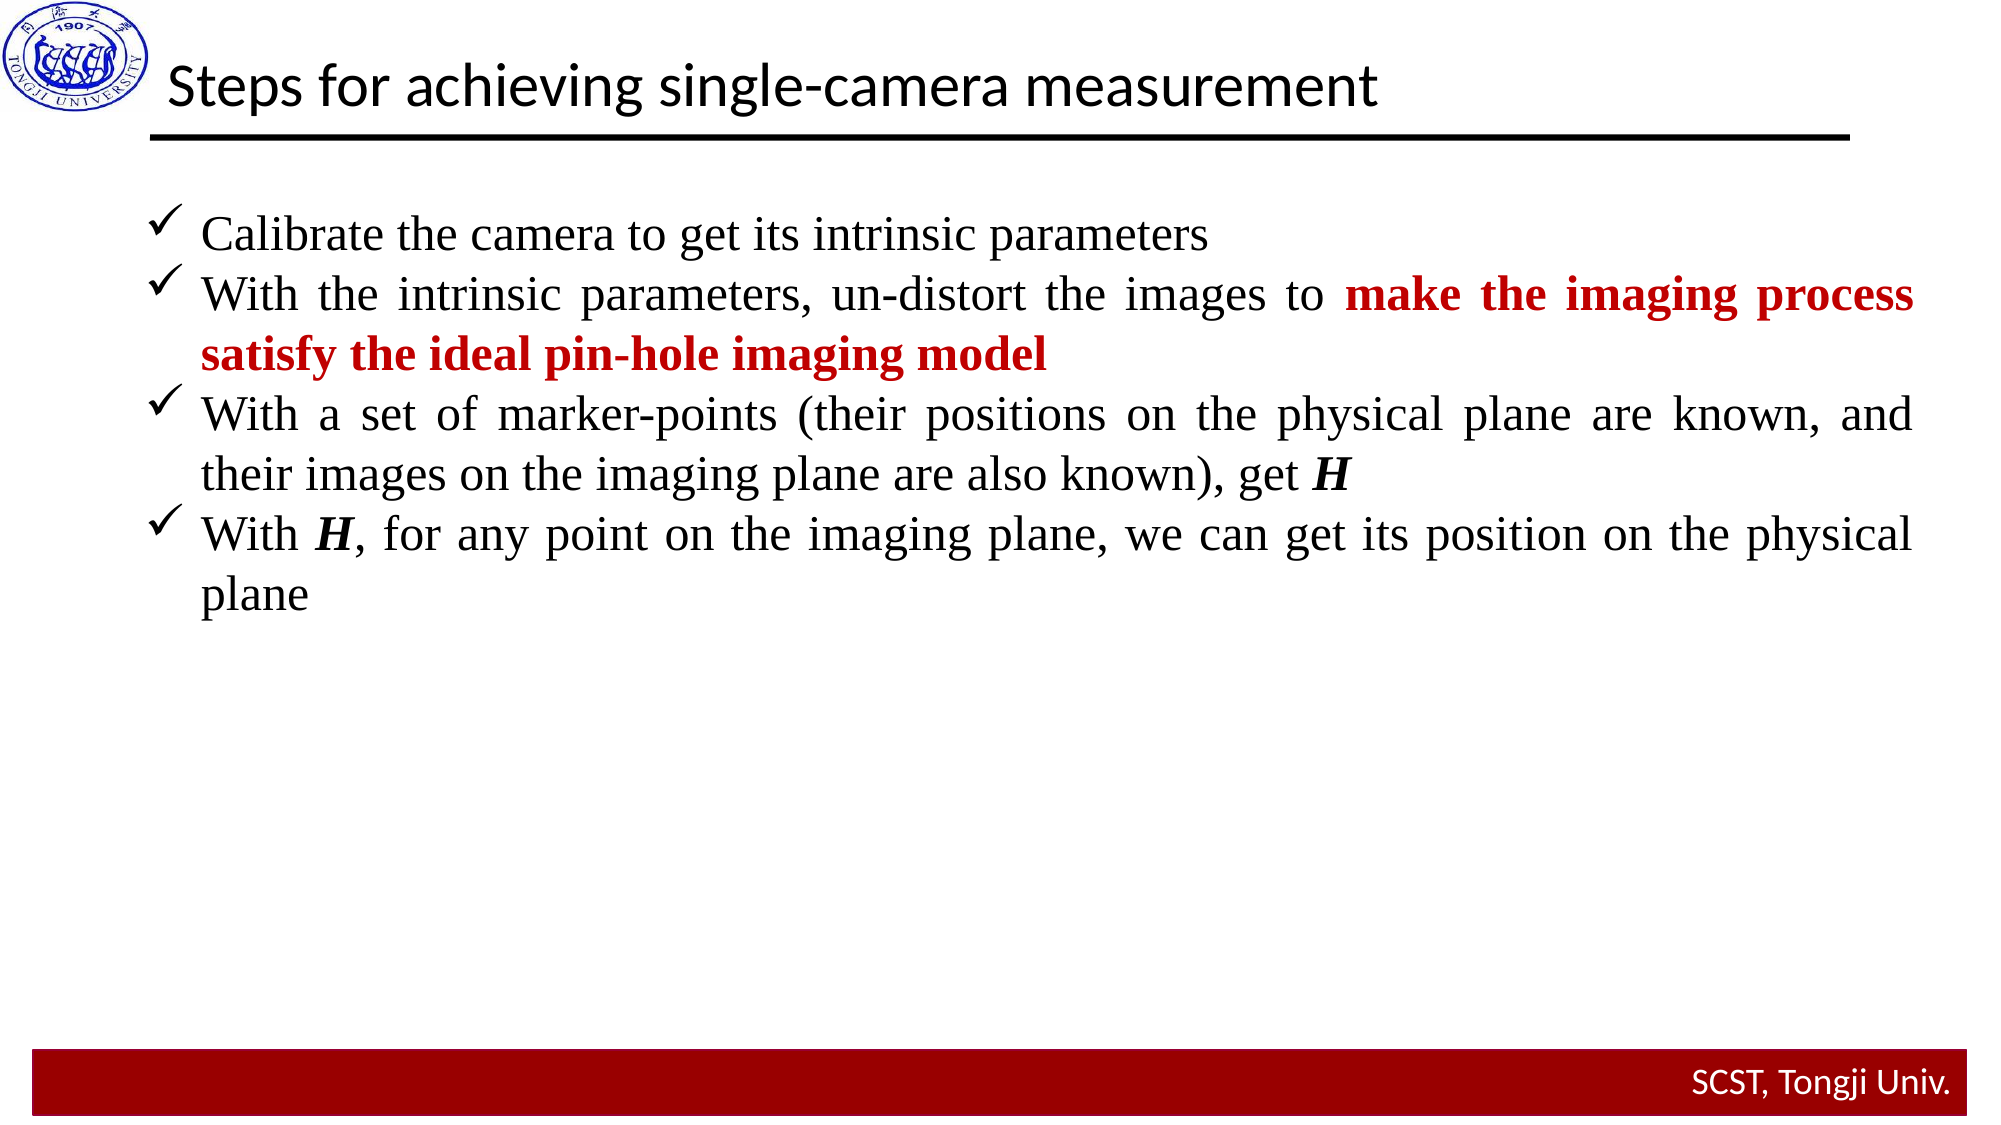

Steps for achieving single-camera measurement
Calibrate the camera to get its intrinsic parameters
With the intrinsic parameters, un-distort the images to make the imaging process satisfy the ideal pin-hole imaging model
With a set of marker-points (their positions on the physical plane are known, and their images on the imaging plane are also known), get H
With H, for any point on the imaging plane, we can get its position on the physical plane